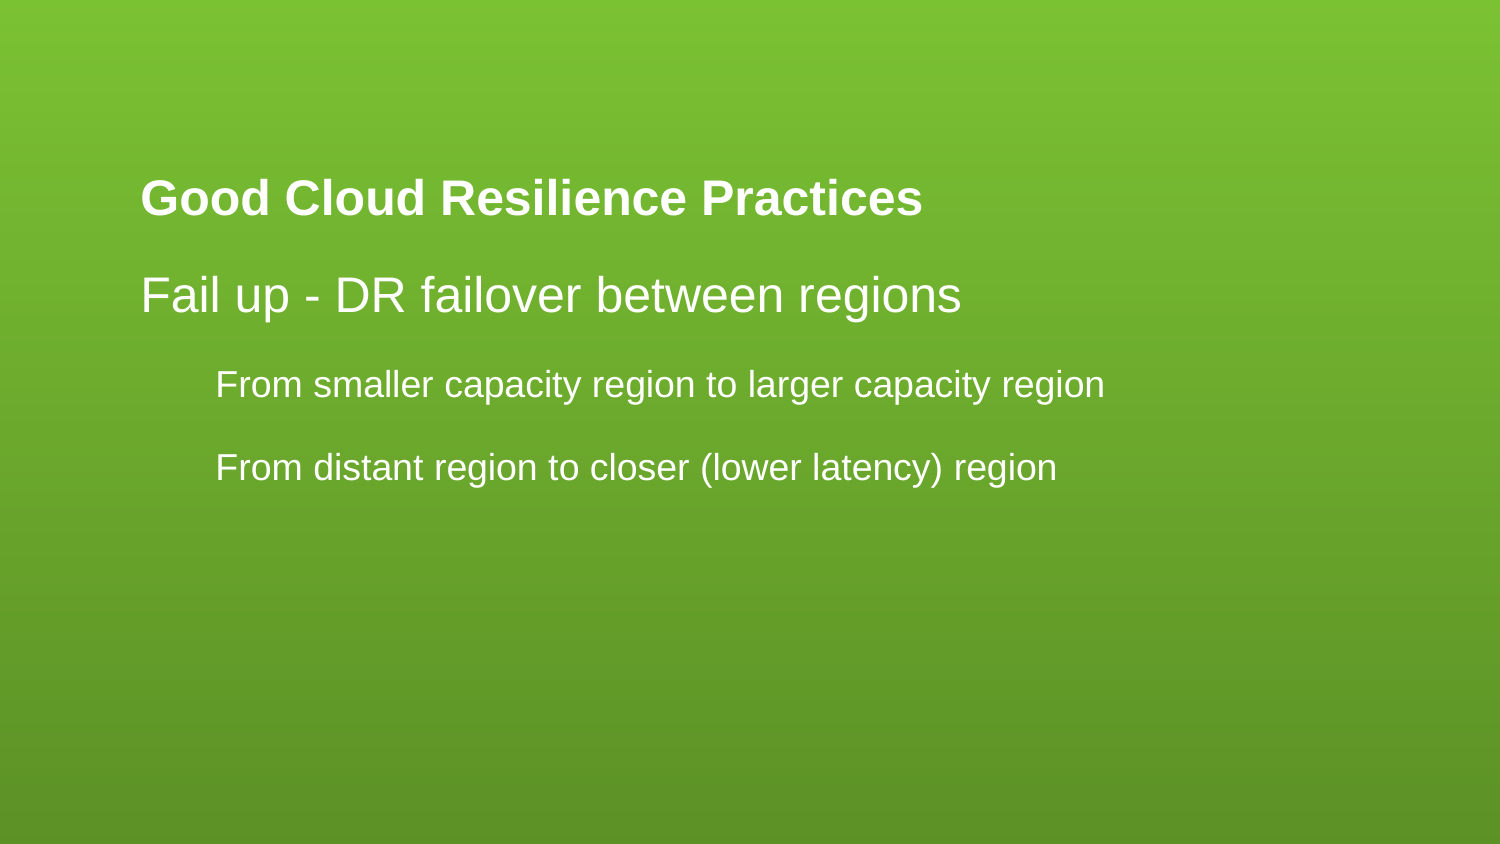

Good Cloud Resilience Practices
Fail up - DR failover between regions
From smaller capacity region to larger capacity region
From distant region to closer (lower latency) region